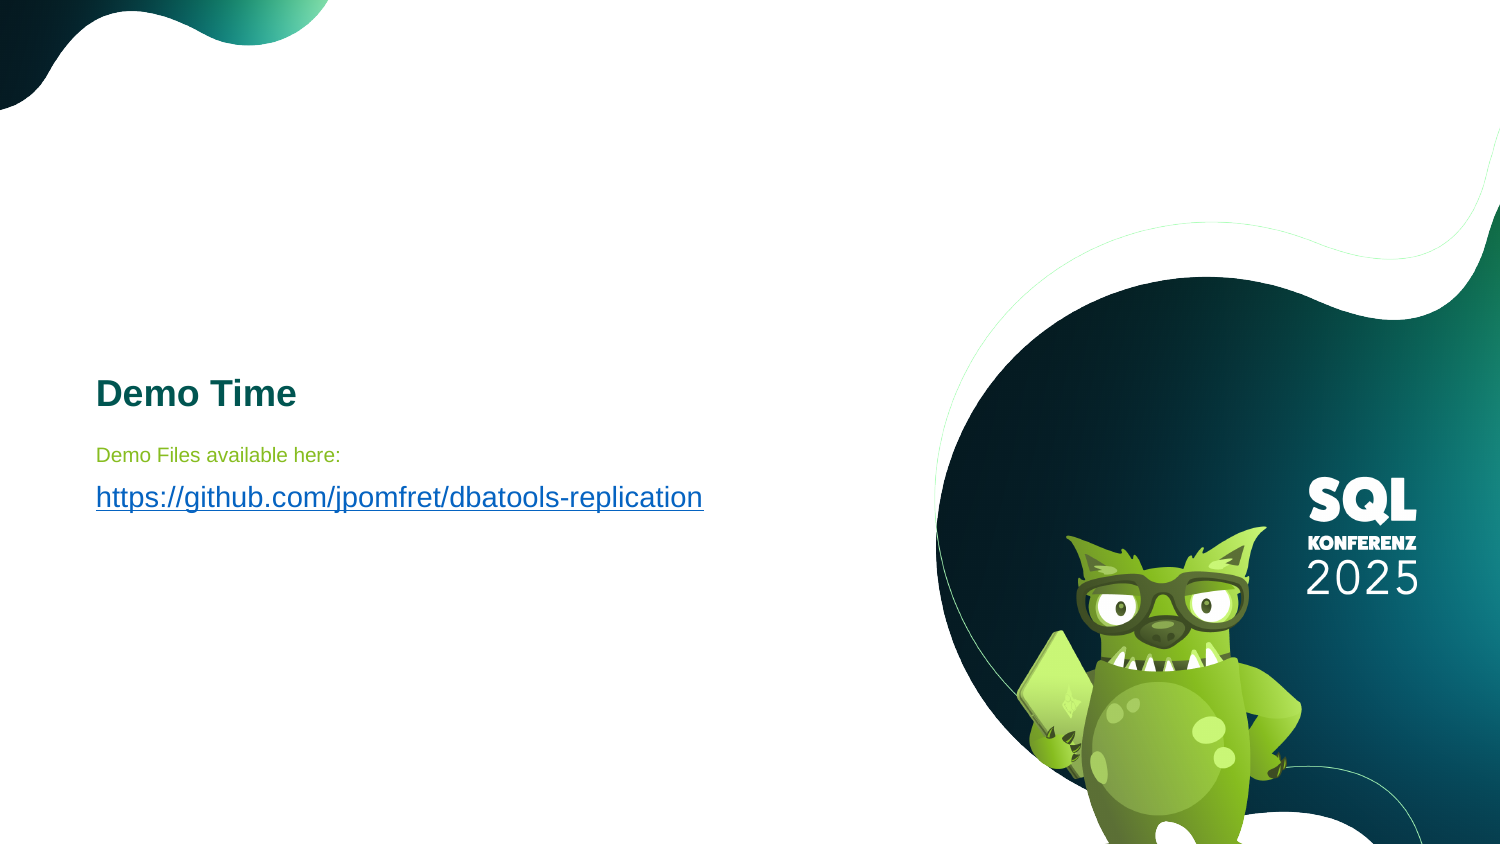

# Demo Time
Demo Files available here:
https://github.com/jpomfret/dbatools-replication